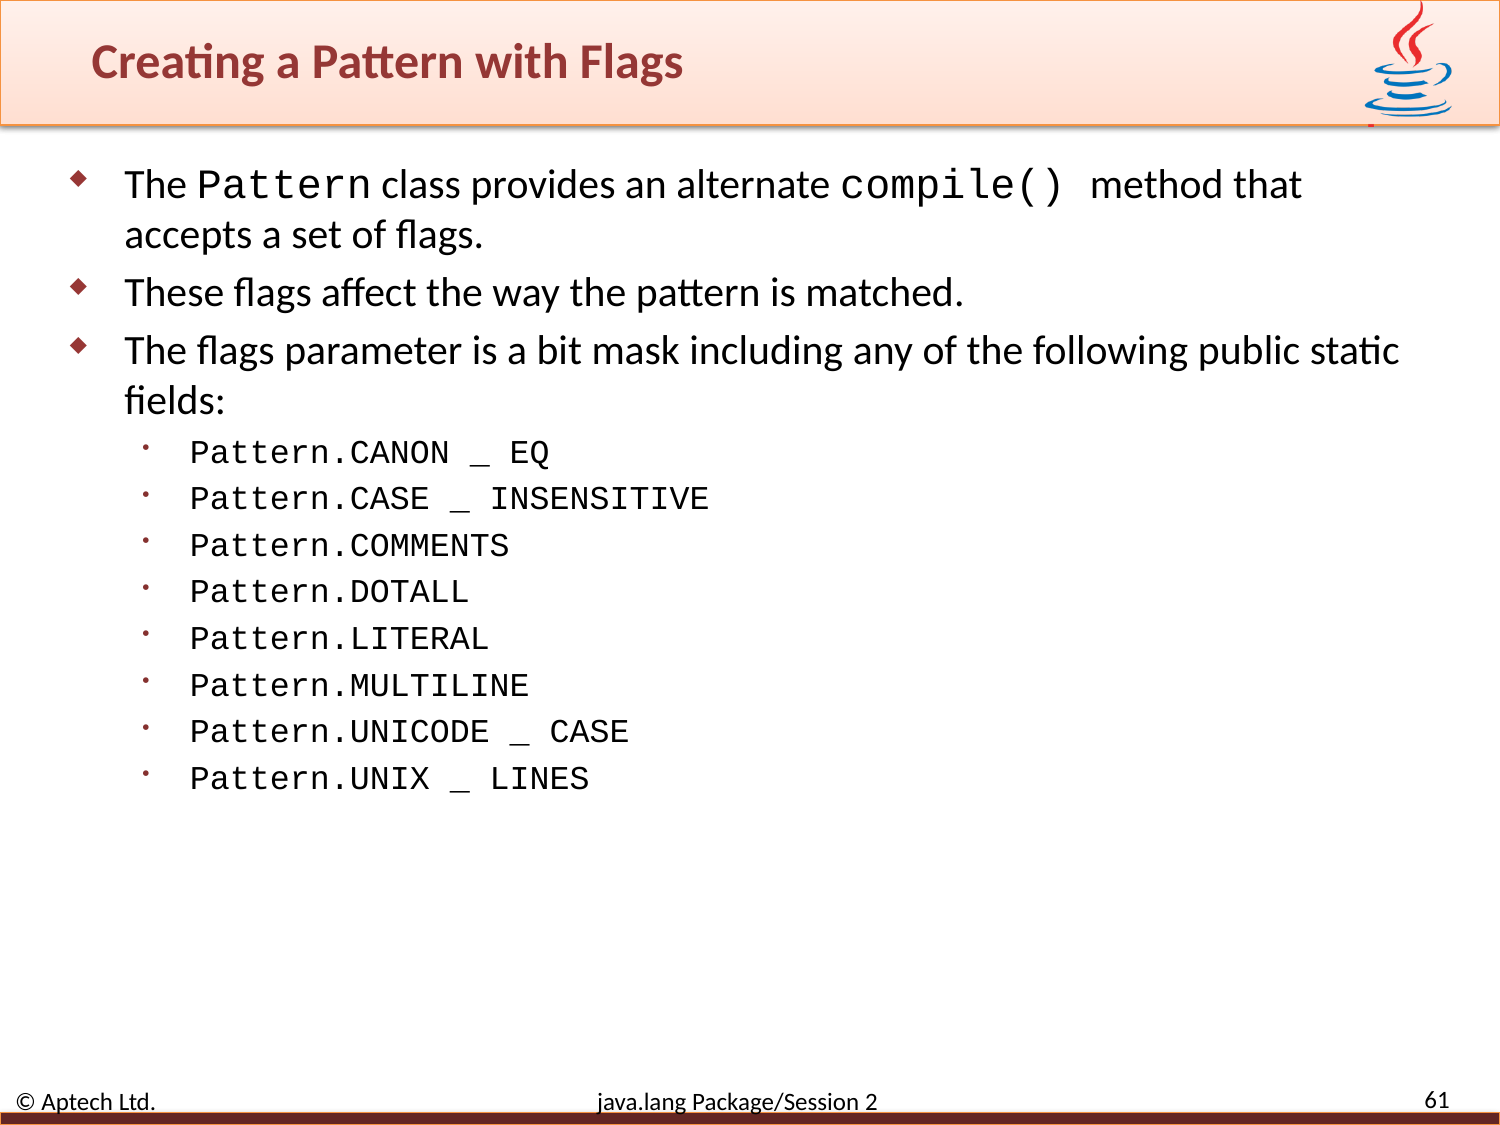

# Creating a Pattern with Flags
The Pattern class provides an alternate compile() method that accepts a set of flags.
These flags affect the way the pattern is matched.
The flags parameter is a bit mask including any of the following public static fields:
Pattern.CANON _ EQ
Pattern.CASE _ INSENSITIVE
Pattern.COMMENTS
Pattern.DOTALL
Pattern.LITERAL
Pattern.MULTILINE
Pattern.UNICODE _ CASE
Pattern.UNIX _ LINES
61
© Aptech Ltd.                                                                             java.lang Package/Session 2